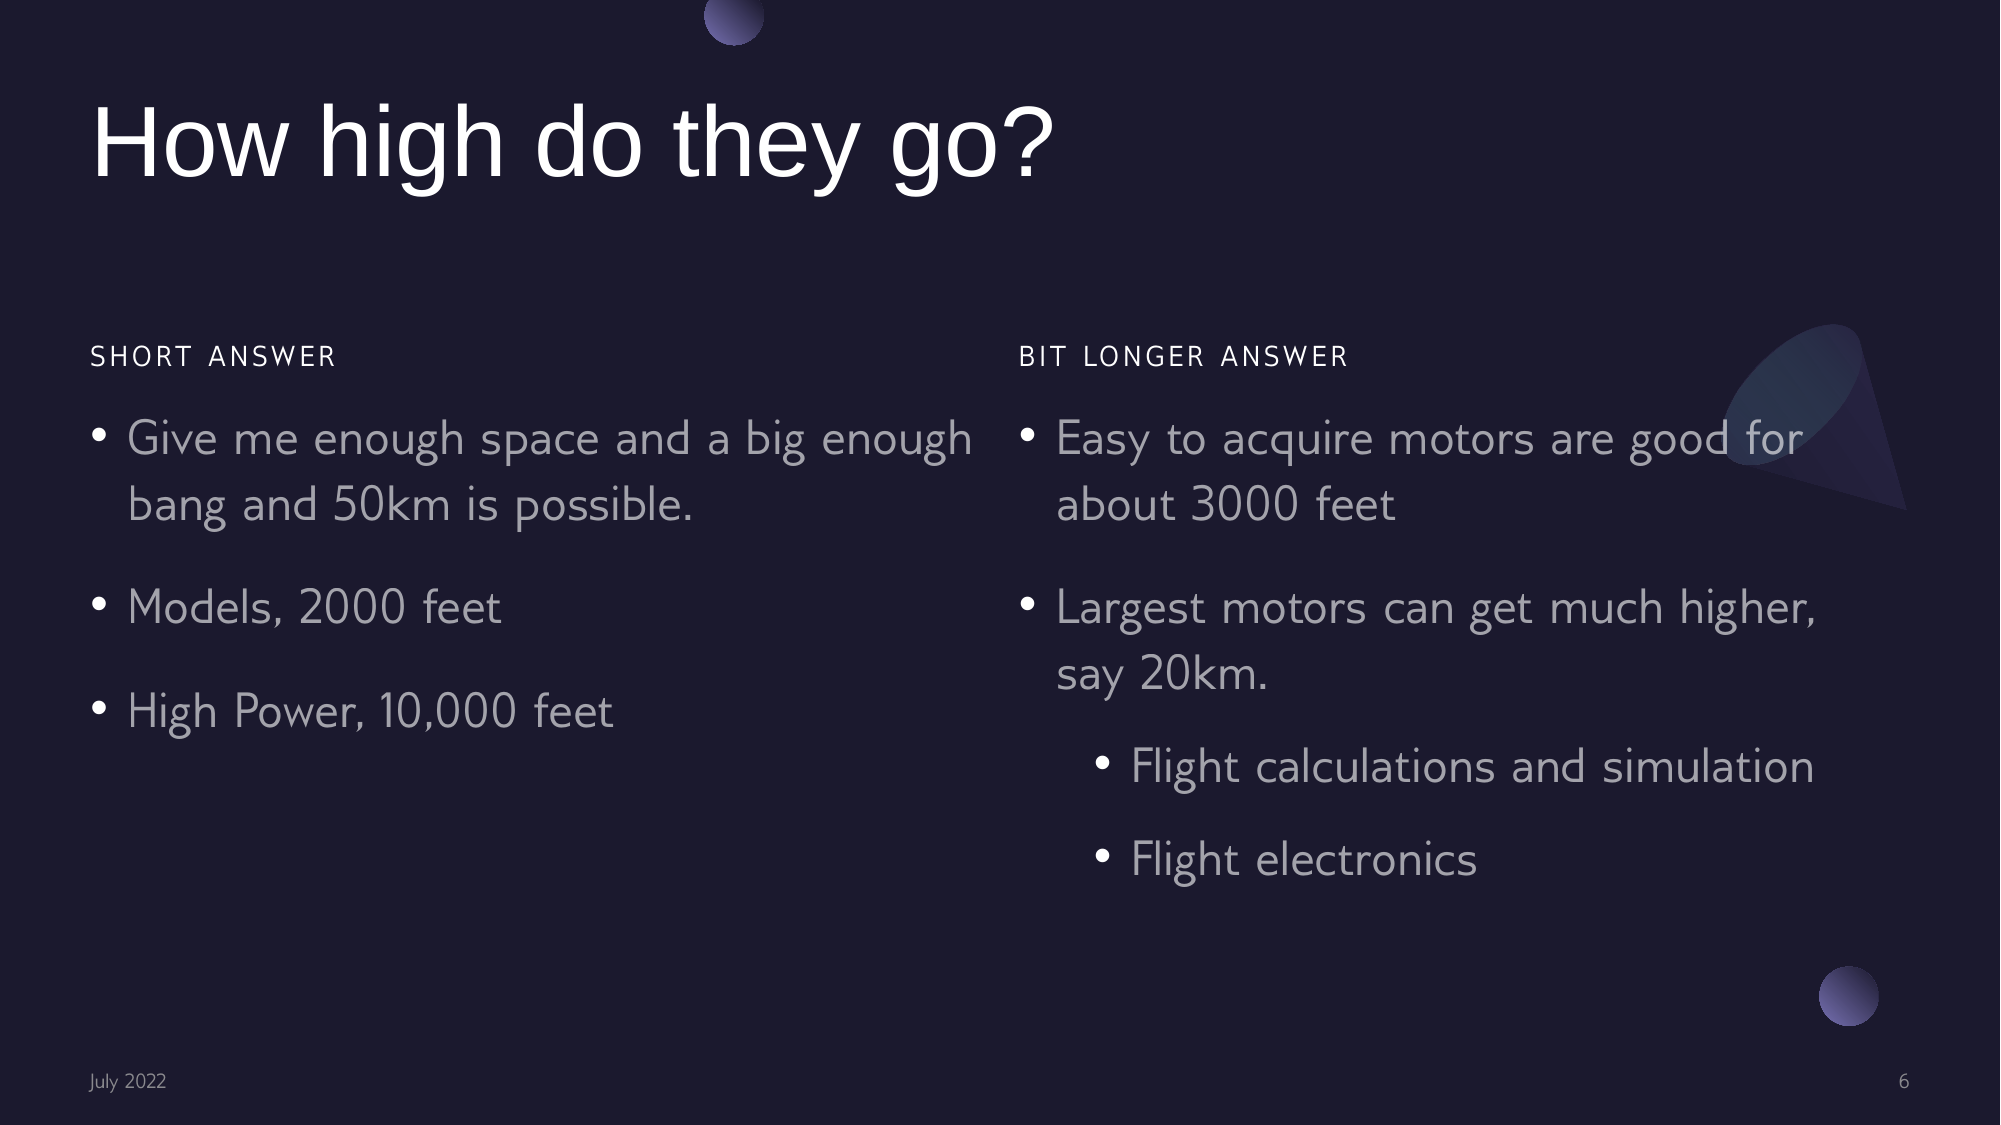

# How high do they go?
Short answer
Bit longer answer

Give me enough space and a big enough bang and 50km is possible.
Models, 2000 feet
High Power, 10,000 feet
Easy to acquire motors are good for about 3000 feet
Largest motors can get much higher,  say 20km.
Flight calculations and simulation
Flight electronics

July 2022

6